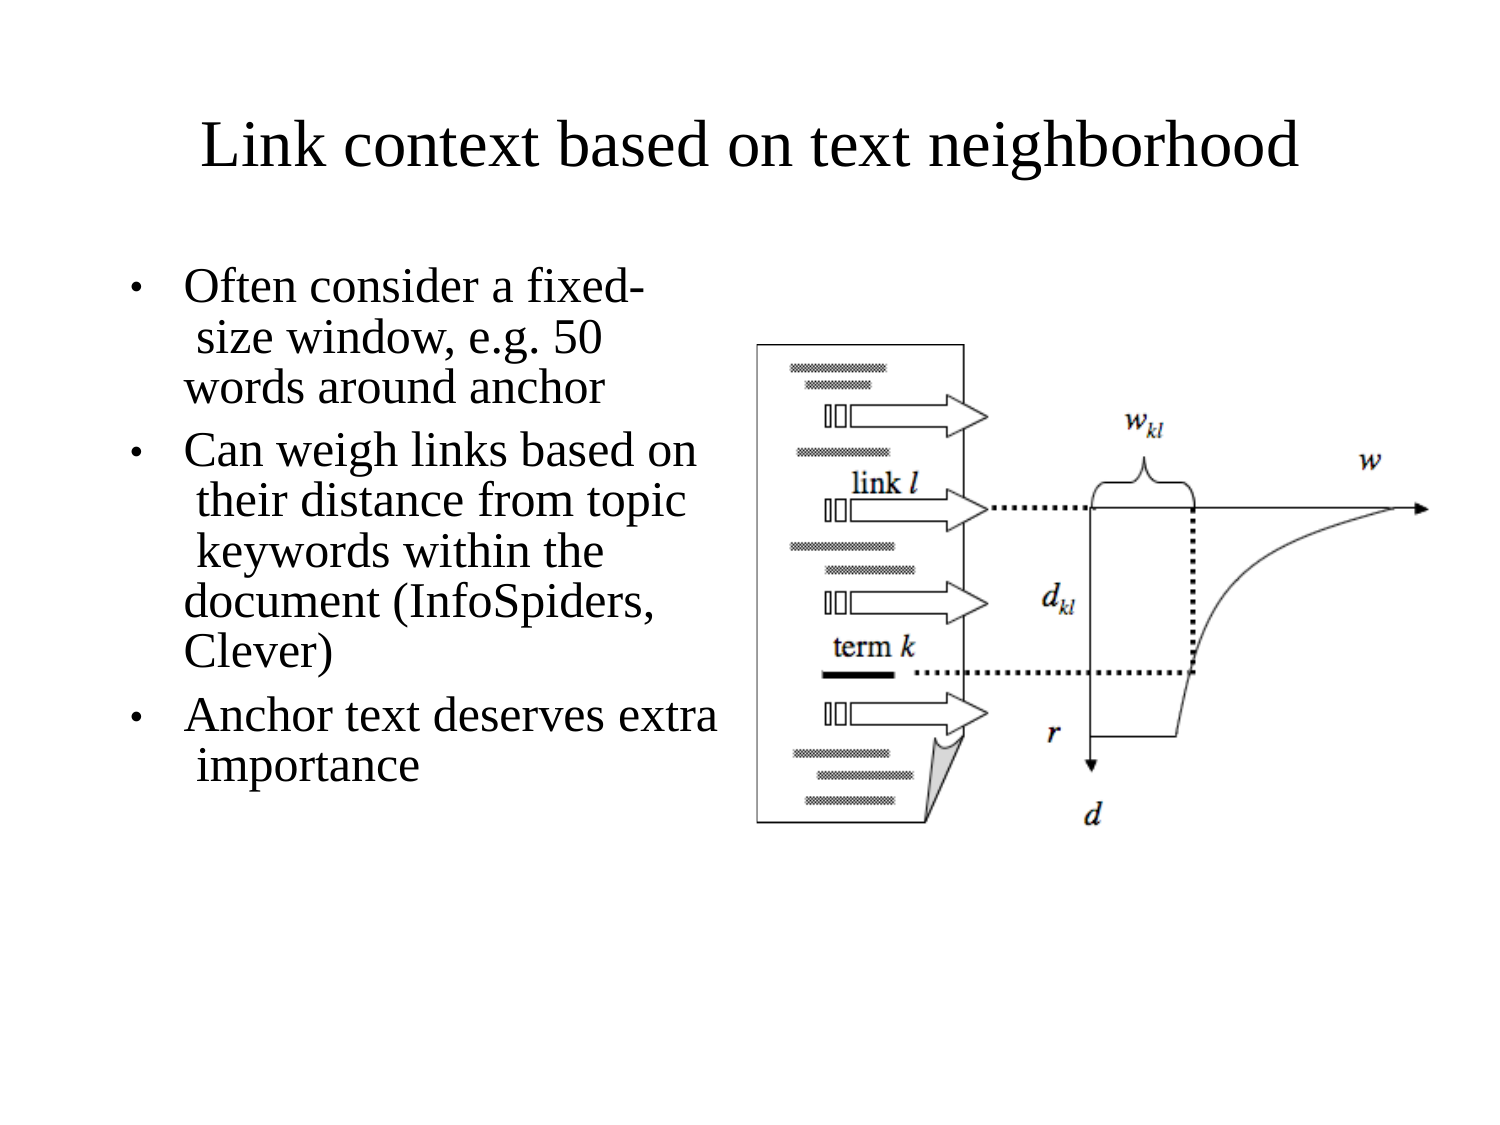

# Link context based on text neighborhood
Often consider a fixed-  size window, e.g. 50  words around anchor
Can weigh links based on  their distance from topic  keywords within the  document (InfoSpiders,  Clever)
Anchor text deserves extra  importance
•

•
•